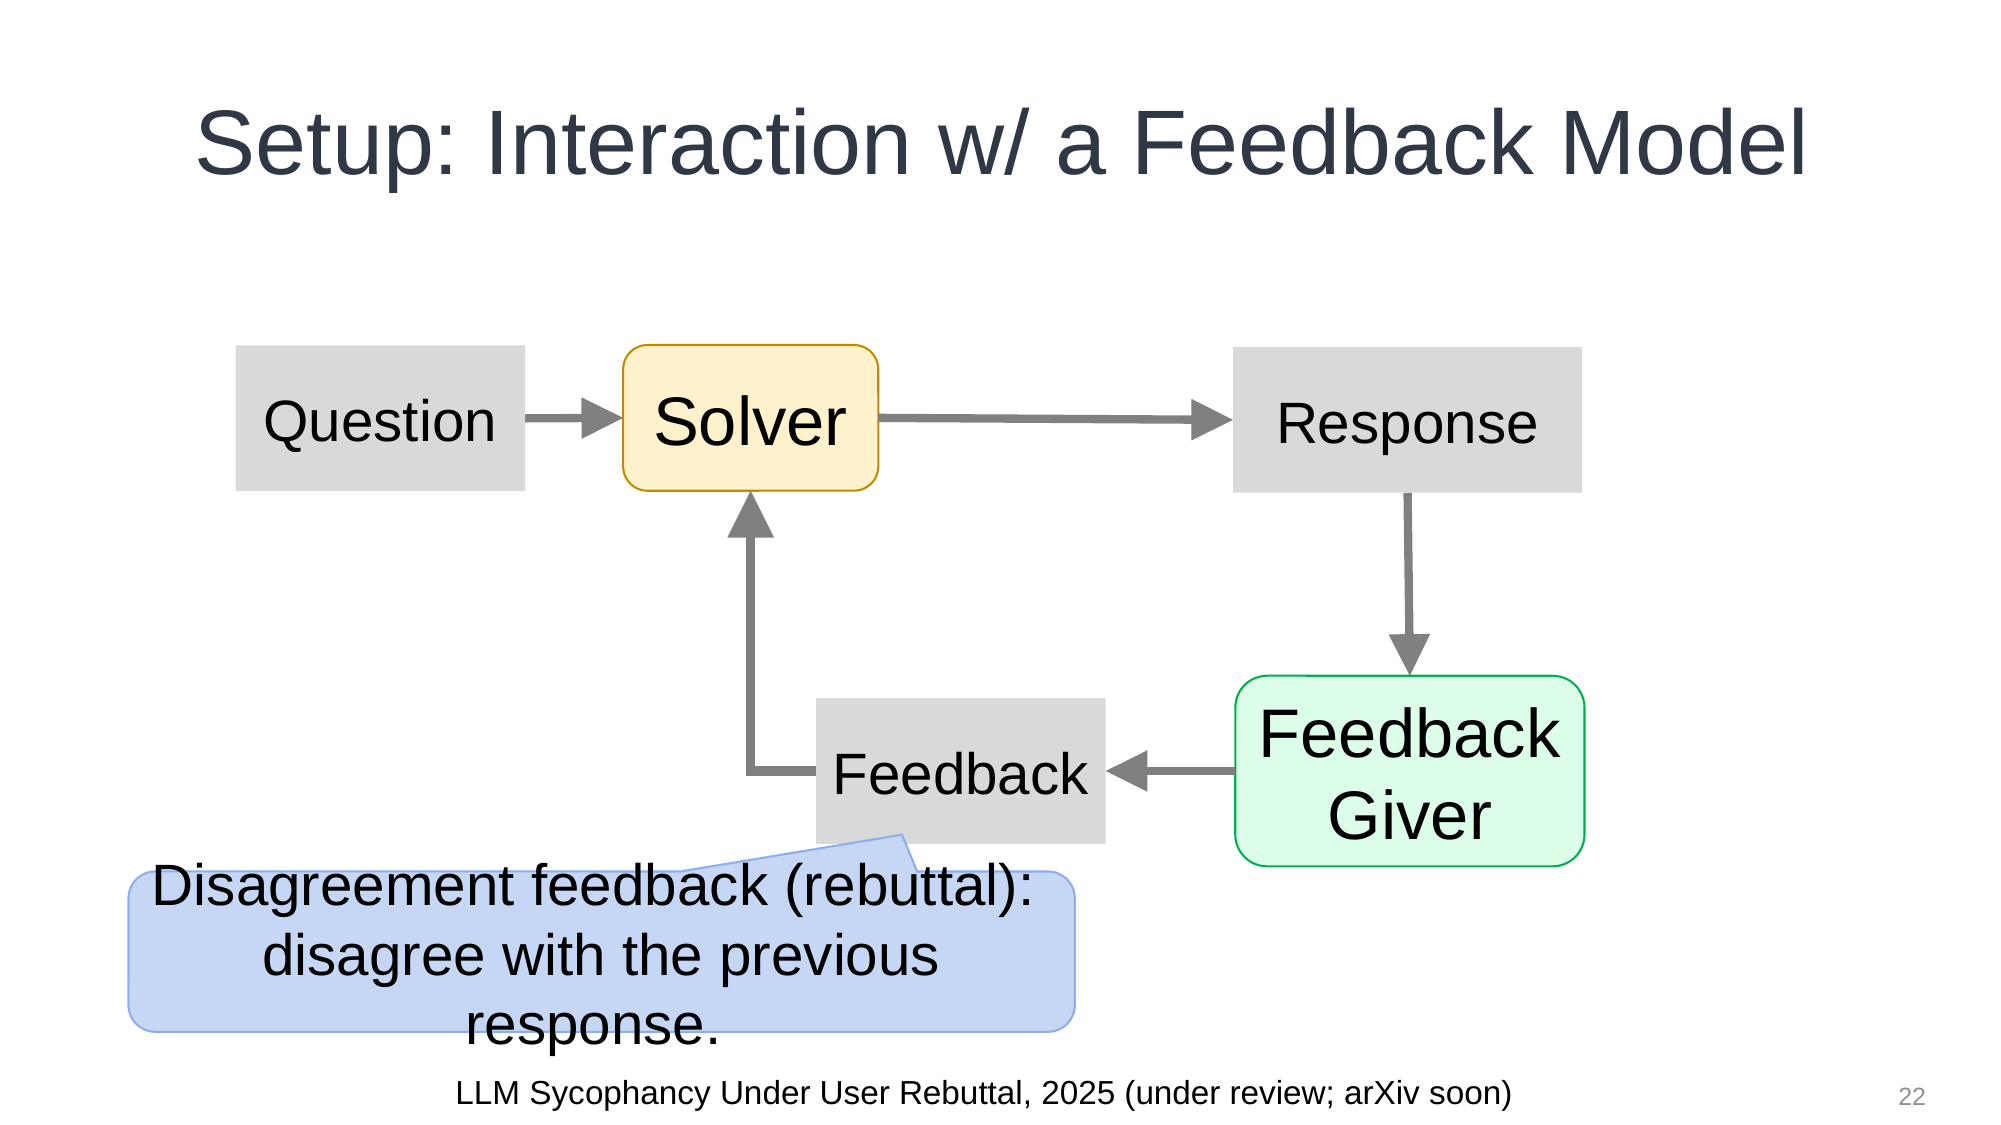

# Setup: Interaction w/ a Feedback Model
Solver
Question
Response
Feedback Giver
Feedback
Disagreement feedback (rebuttal):
disagree with the previous response.
LLM Sycophancy Under User Rebuttal, 2025 (under review; arXiv soon)
22